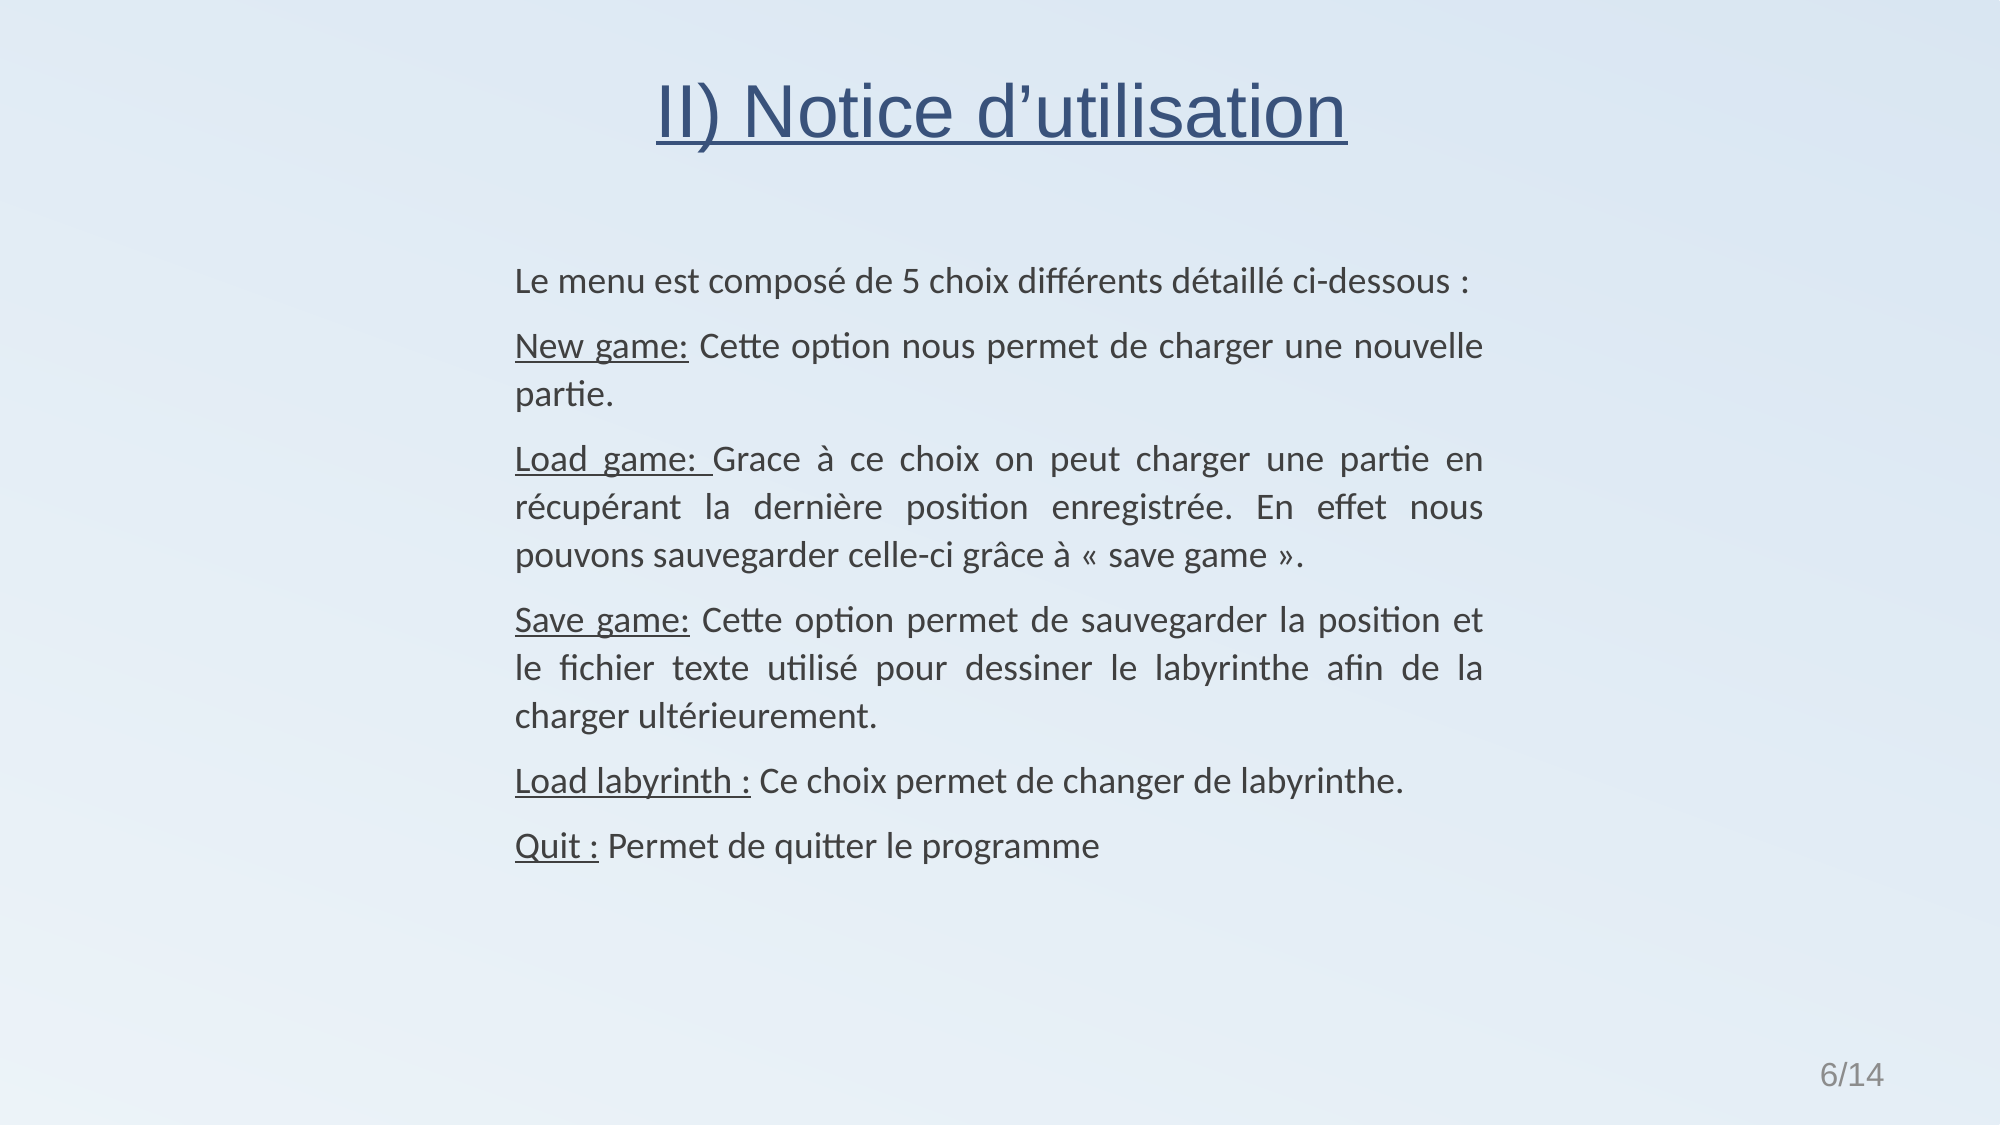

# II) Notice d’utilisation
Le menu est composé de 5 choix différents détaillé ci-dessous :
New game: Cette option nous permet de charger une nouvelle partie.
Load game: Grace à ce choix on peut charger une partie en récupérant la dernière position enregistrée. En effet nous pouvons sauvegarder celle-ci grâce à « save game ».
Save game: Cette option permet de sauvegarder la position et le fichier texte utilisé pour dessiner le labyrinthe afin de la charger ultérieurement.
Load labyrinth : Ce choix permet de changer de labyrinthe.
Quit : Permet de quitter le programme

6/14